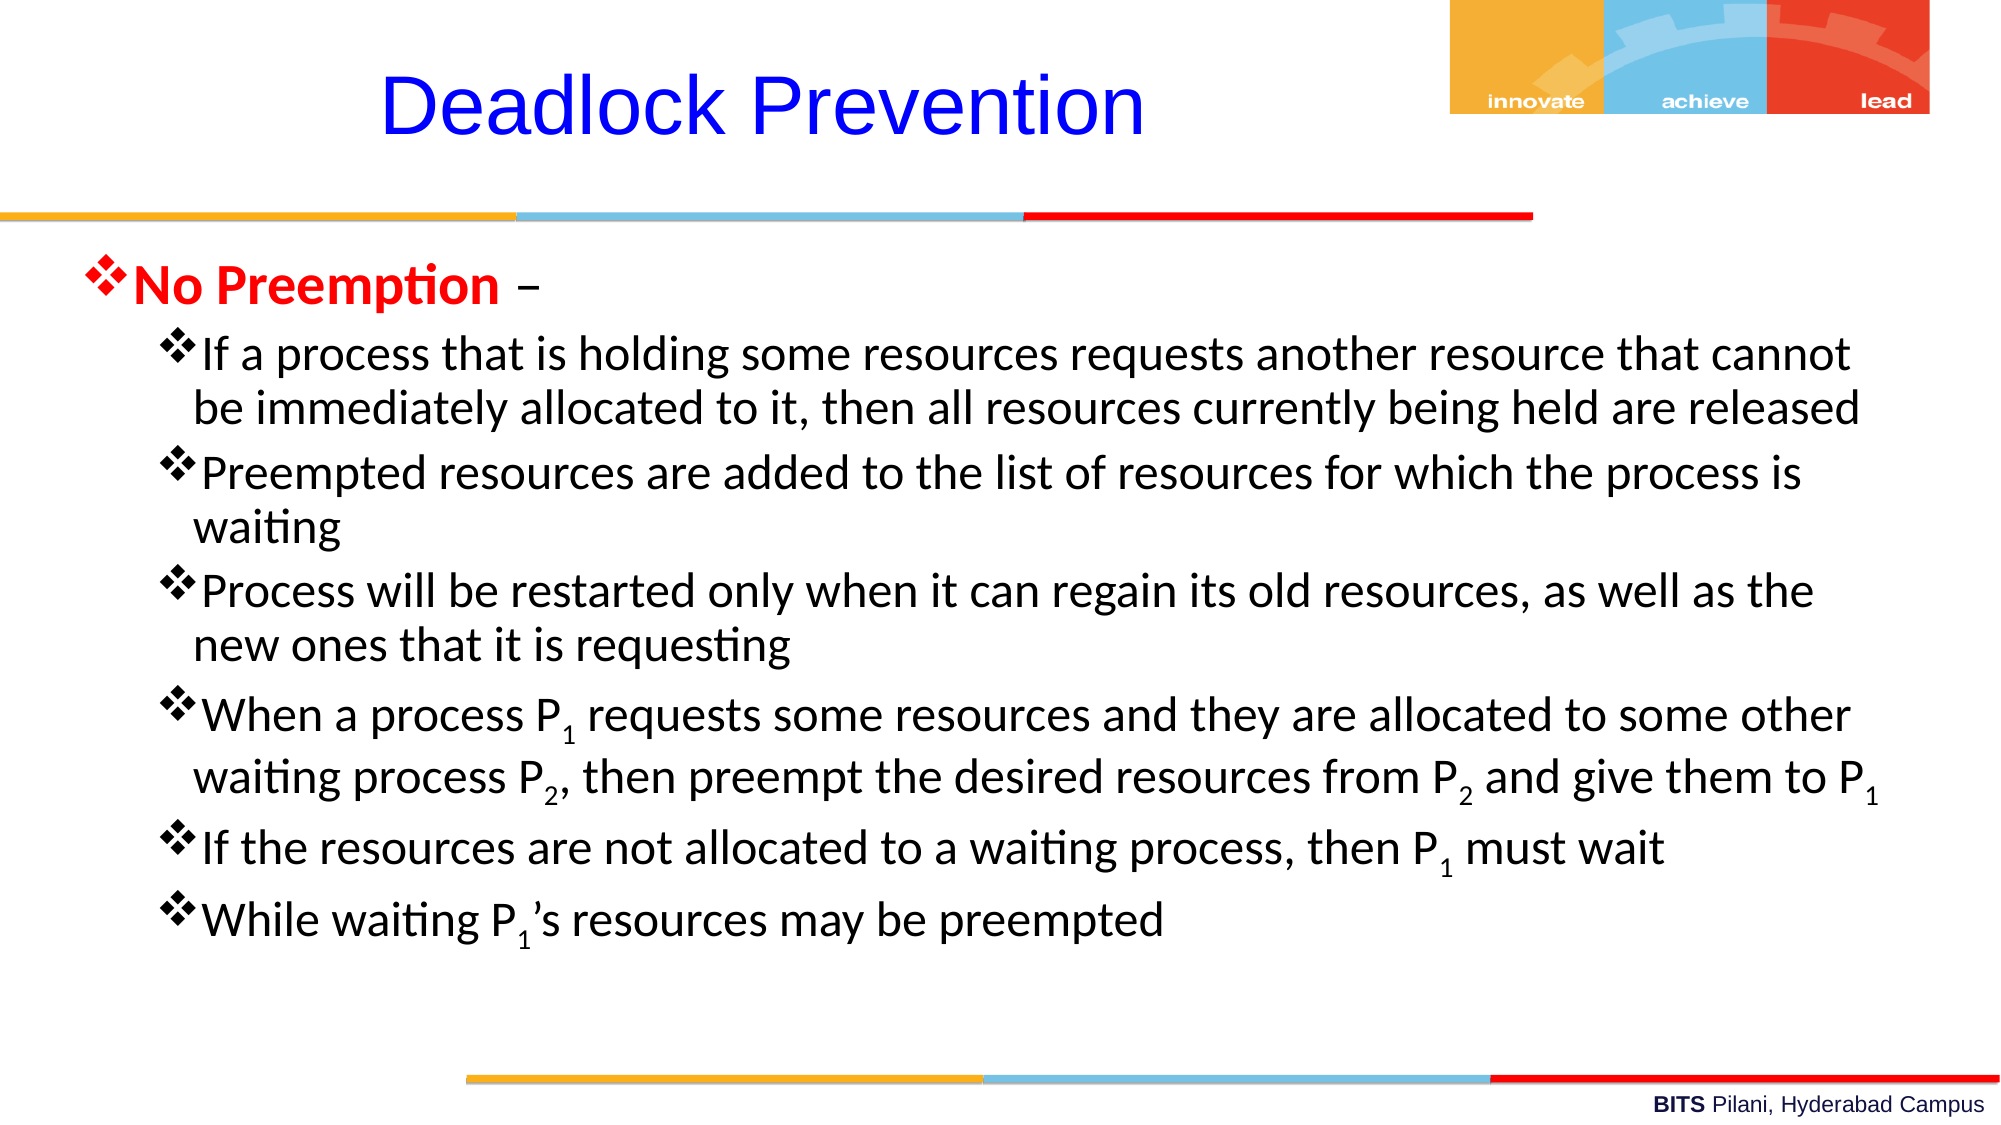

Deadlock Prevention
No Preemption –
If a process that is holding some resources requests another resource that cannot be immediately allocated to it, then all resources currently being held are released
Preempted resources are added to the list of resources for which the process is waiting
Process will be restarted only when it can regain its old resources, as well as the new ones that it is requesting
When a process P1 requests some resources and they are allocated to some other waiting process P2, then preempt the desired resources from P2 and give them to P1
If the resources are not allocated to a waiting process, then P1 must wait
While waiting P1’s resources may be preempted